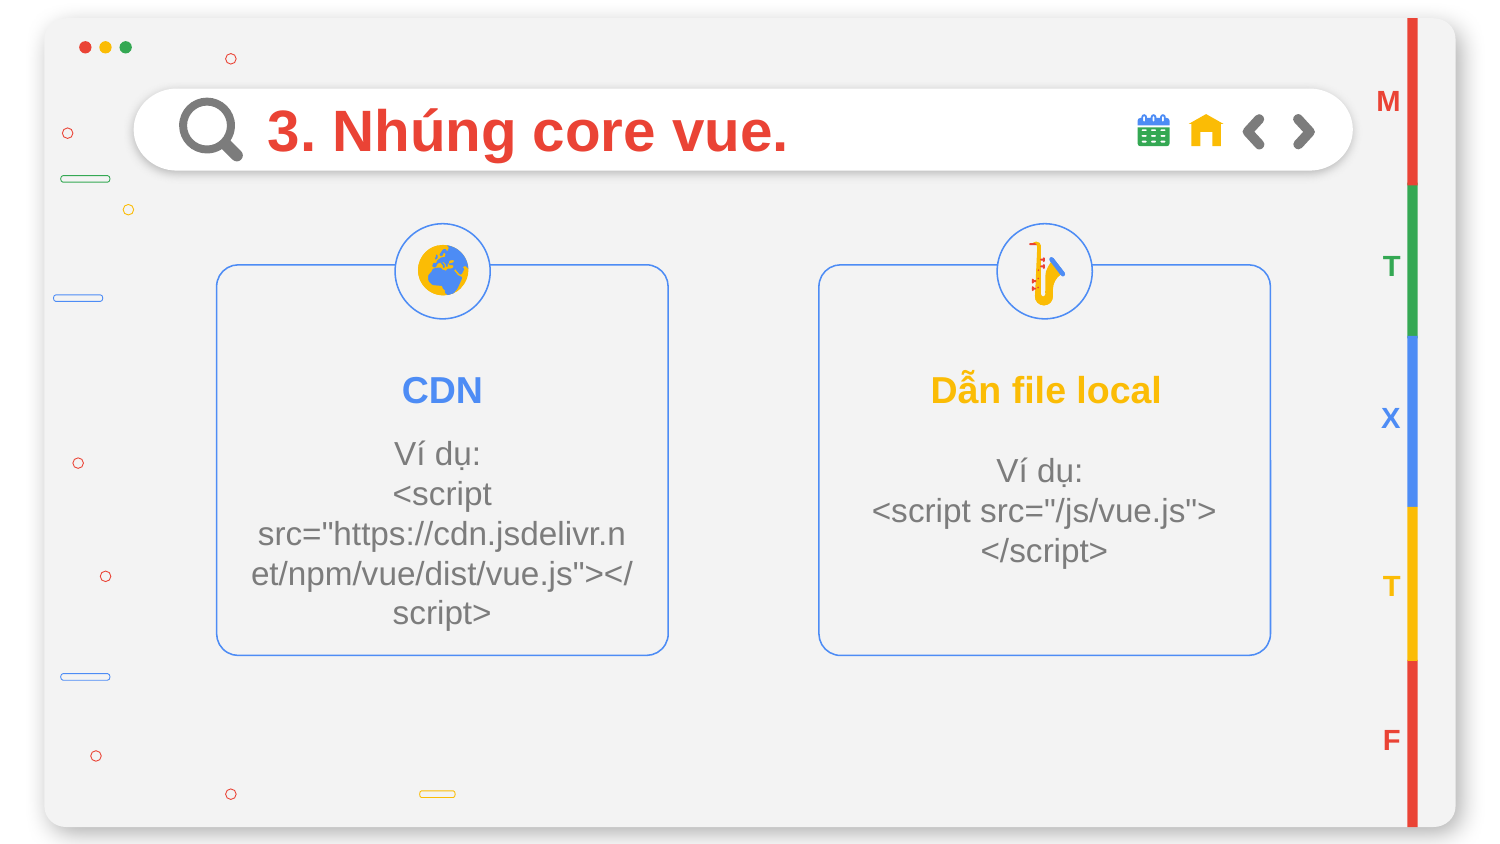

M
# 3. Nhúng core vue.

T

CDN
Dẫn file local
X

Ví dụ:
<script src="https://cdn.jsdelivr.net/npm/vue/dist/vue.js"></script>
Ví dụ:
<script src="/js/vue.js">
</script>
T

F